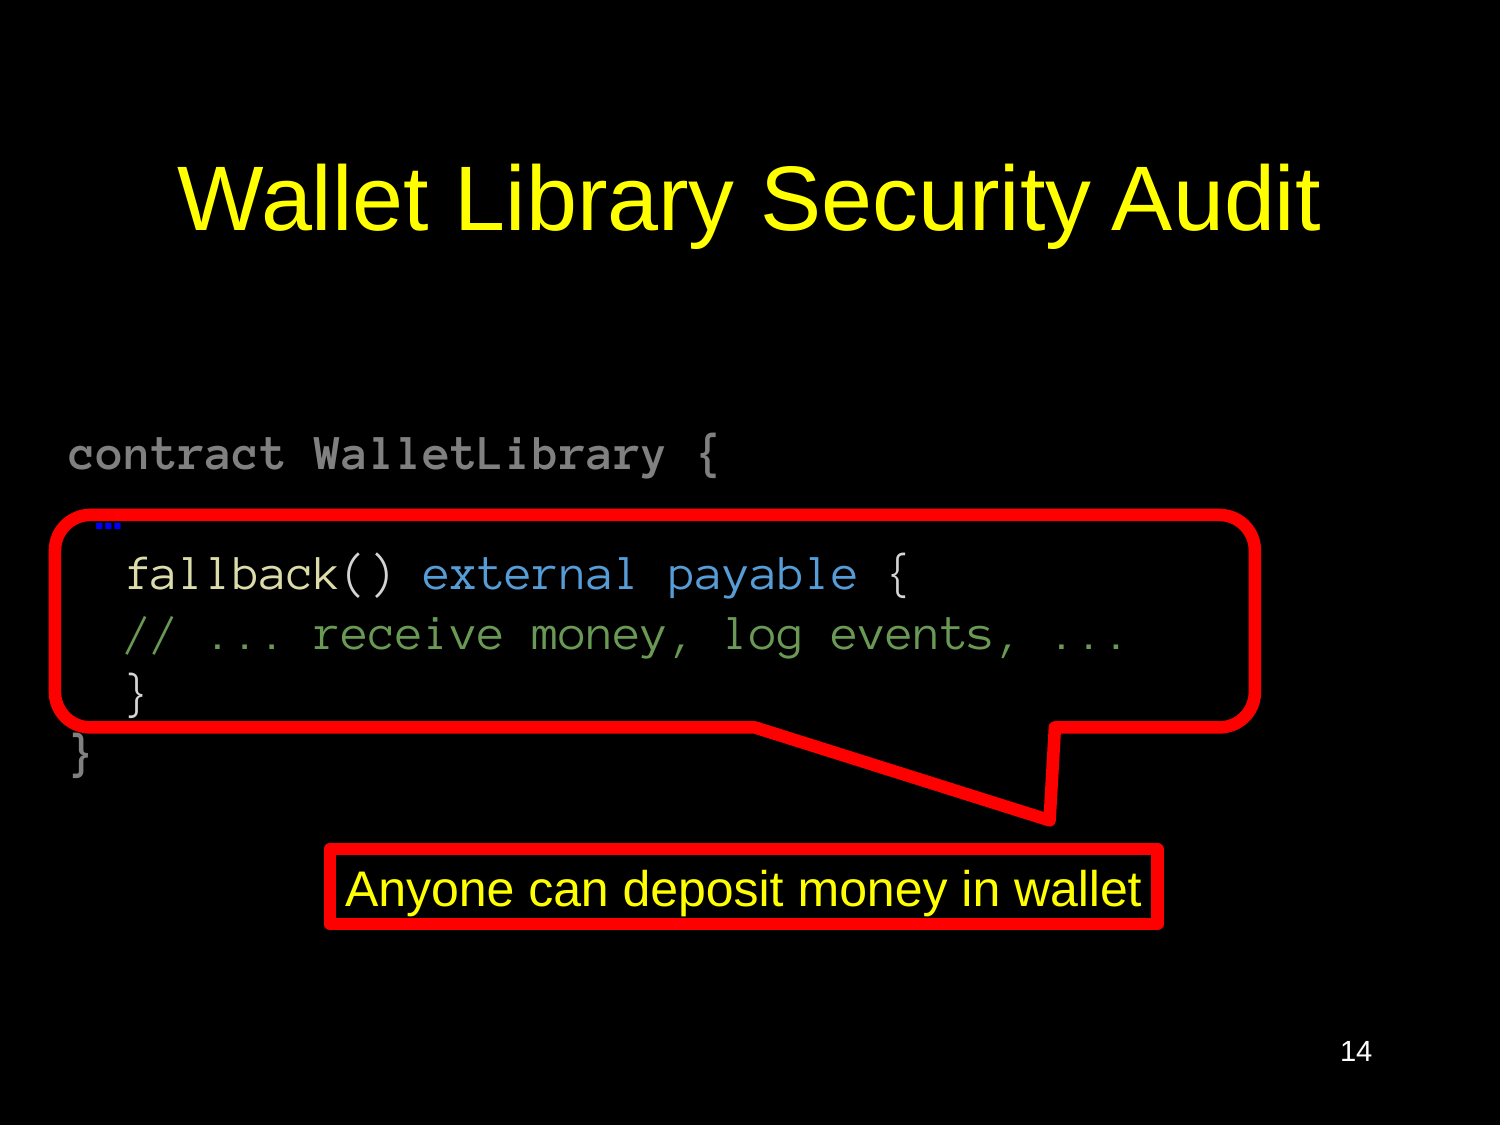

# Wallet Library Security Audit
contract WalletLibrary {
 …
  fallback() external payable {
  // ... receive money, log events, ...
  }
}

Anyone can deposit money in wallet
14